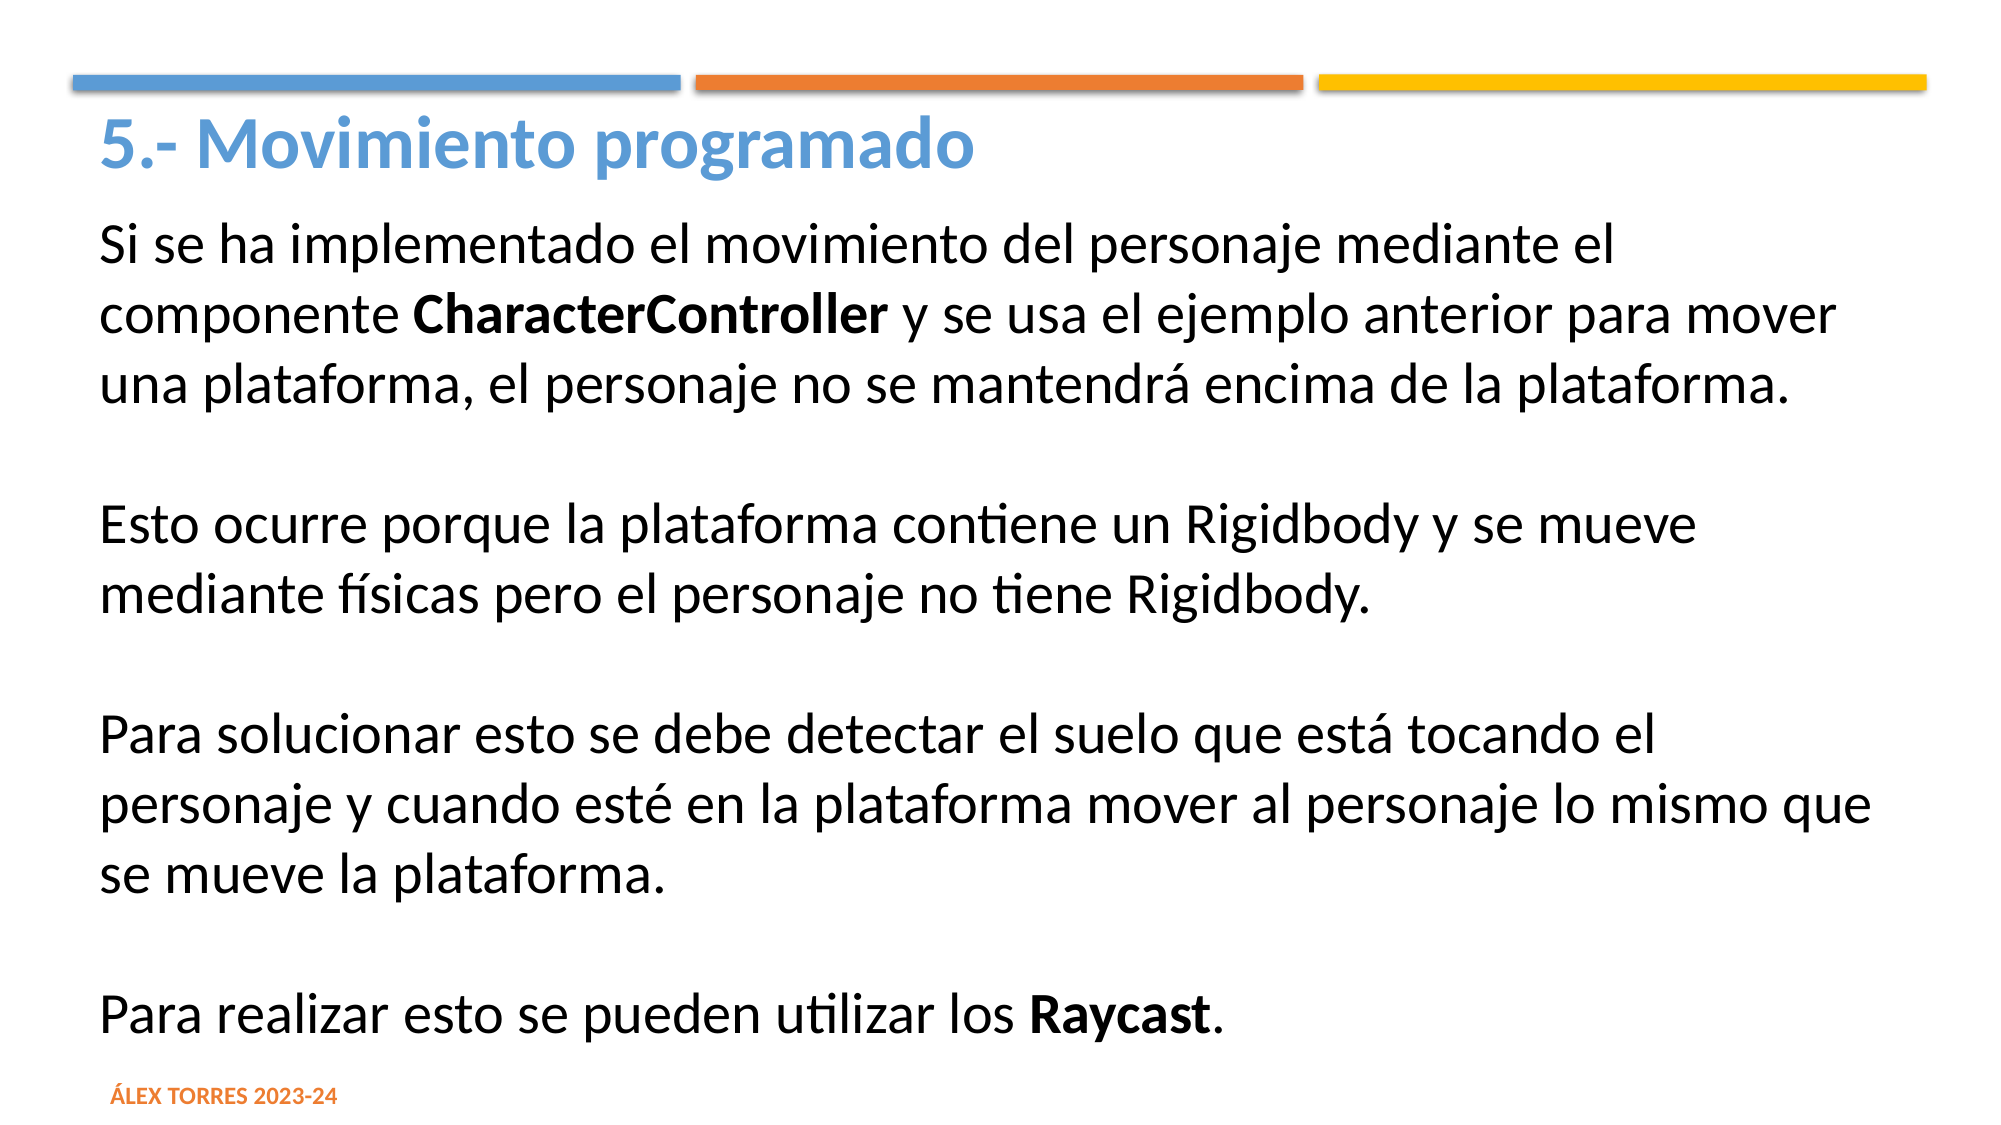

5.- Movimiento programado
Si se ha implementado el movimiento del personaje mediante el componente CharacterController y se usa el ejemplo anterior para mover una plataforma, el personaje no se mantendrá encima de la plataforma.

Esto ocurre porque la plataforma contiene un Rigidbody y se mueve mediante físicas pero el personaje no tiene Rigidbody.

Para solucionar esto se debe detectar el suelo que está tocando el personaje y cuando esté en la plataforma mover al personaje lo mismo que se mueve la plataforma.

Para realizar esto se pueden utilizar los Raycast.